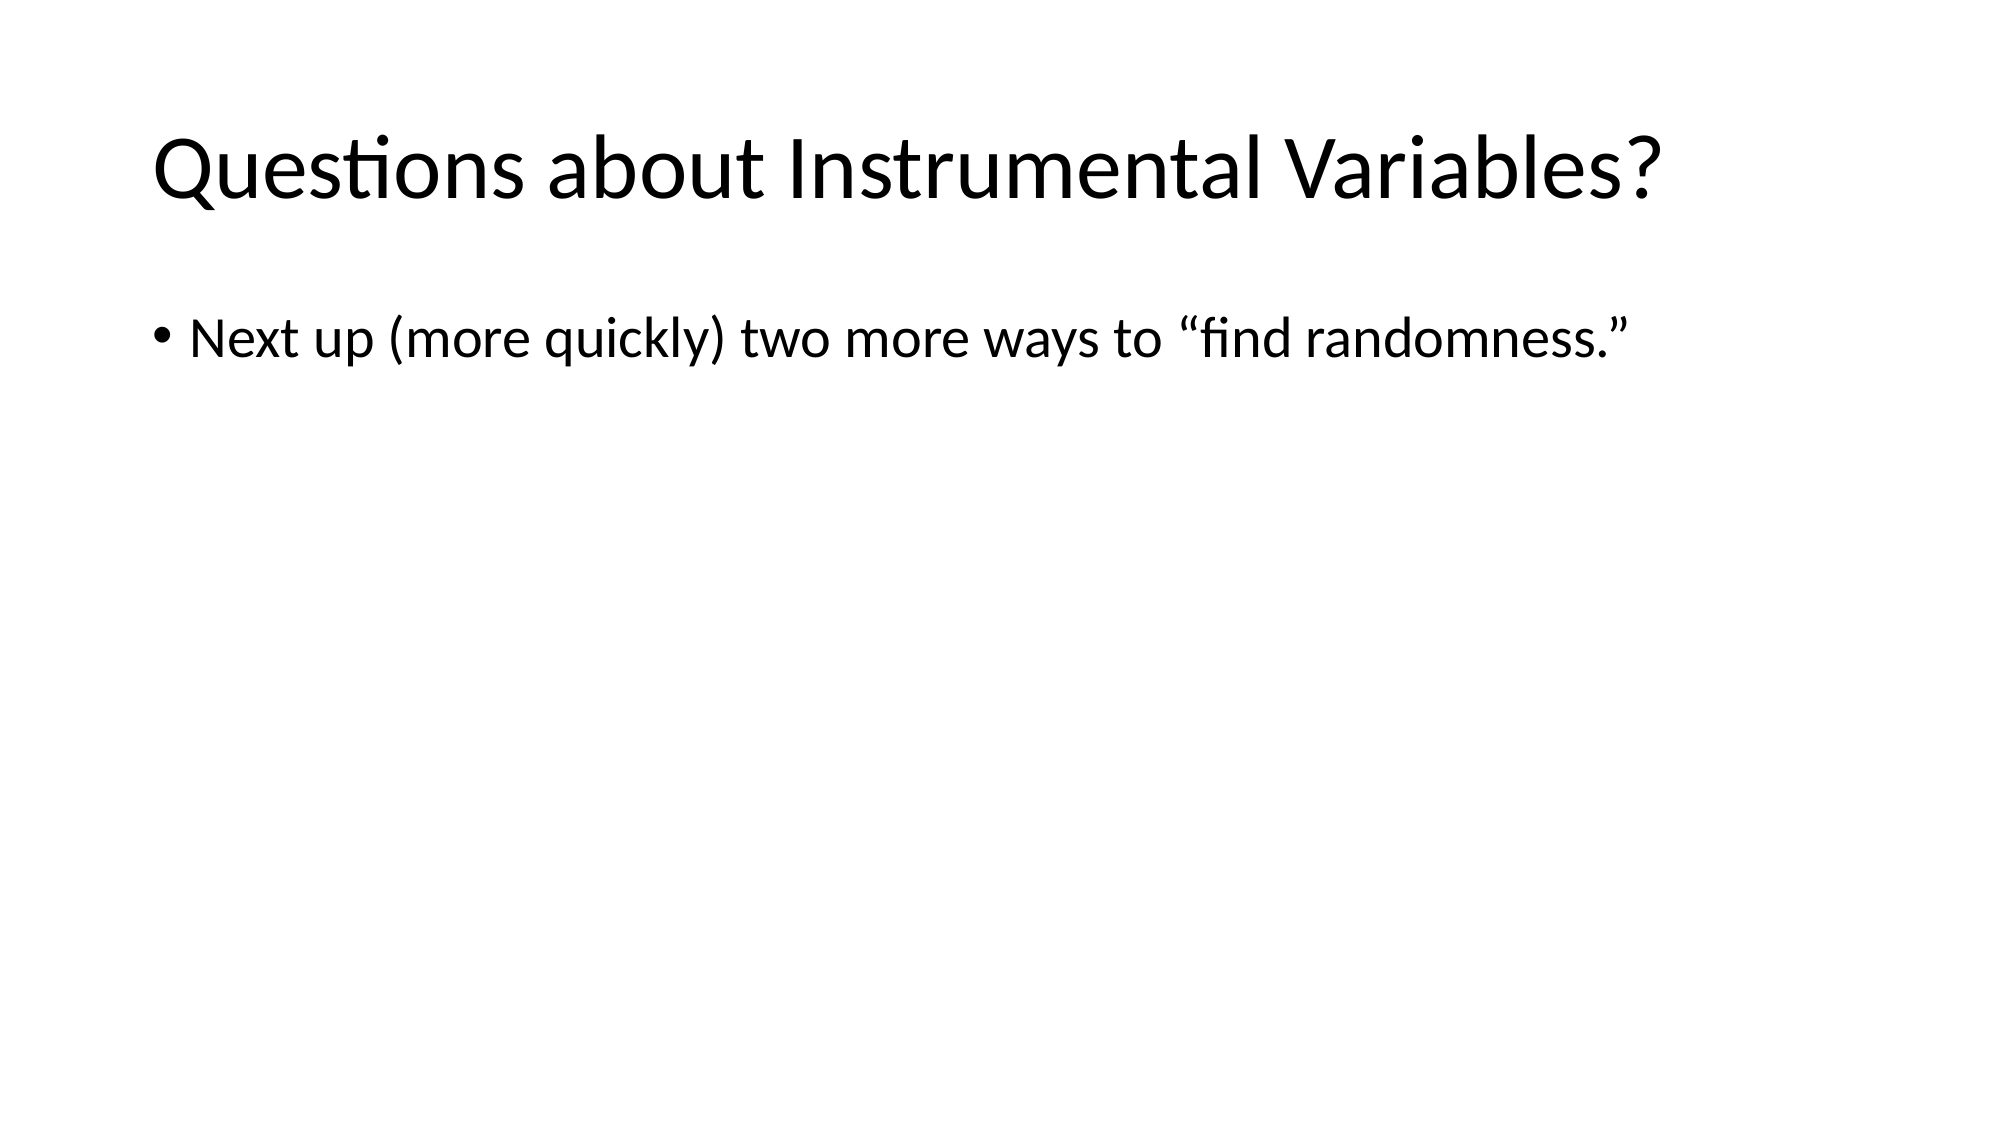

# Questions about Instrumental Variables?
Next up (more quickly) two more ways to “find randomness.”